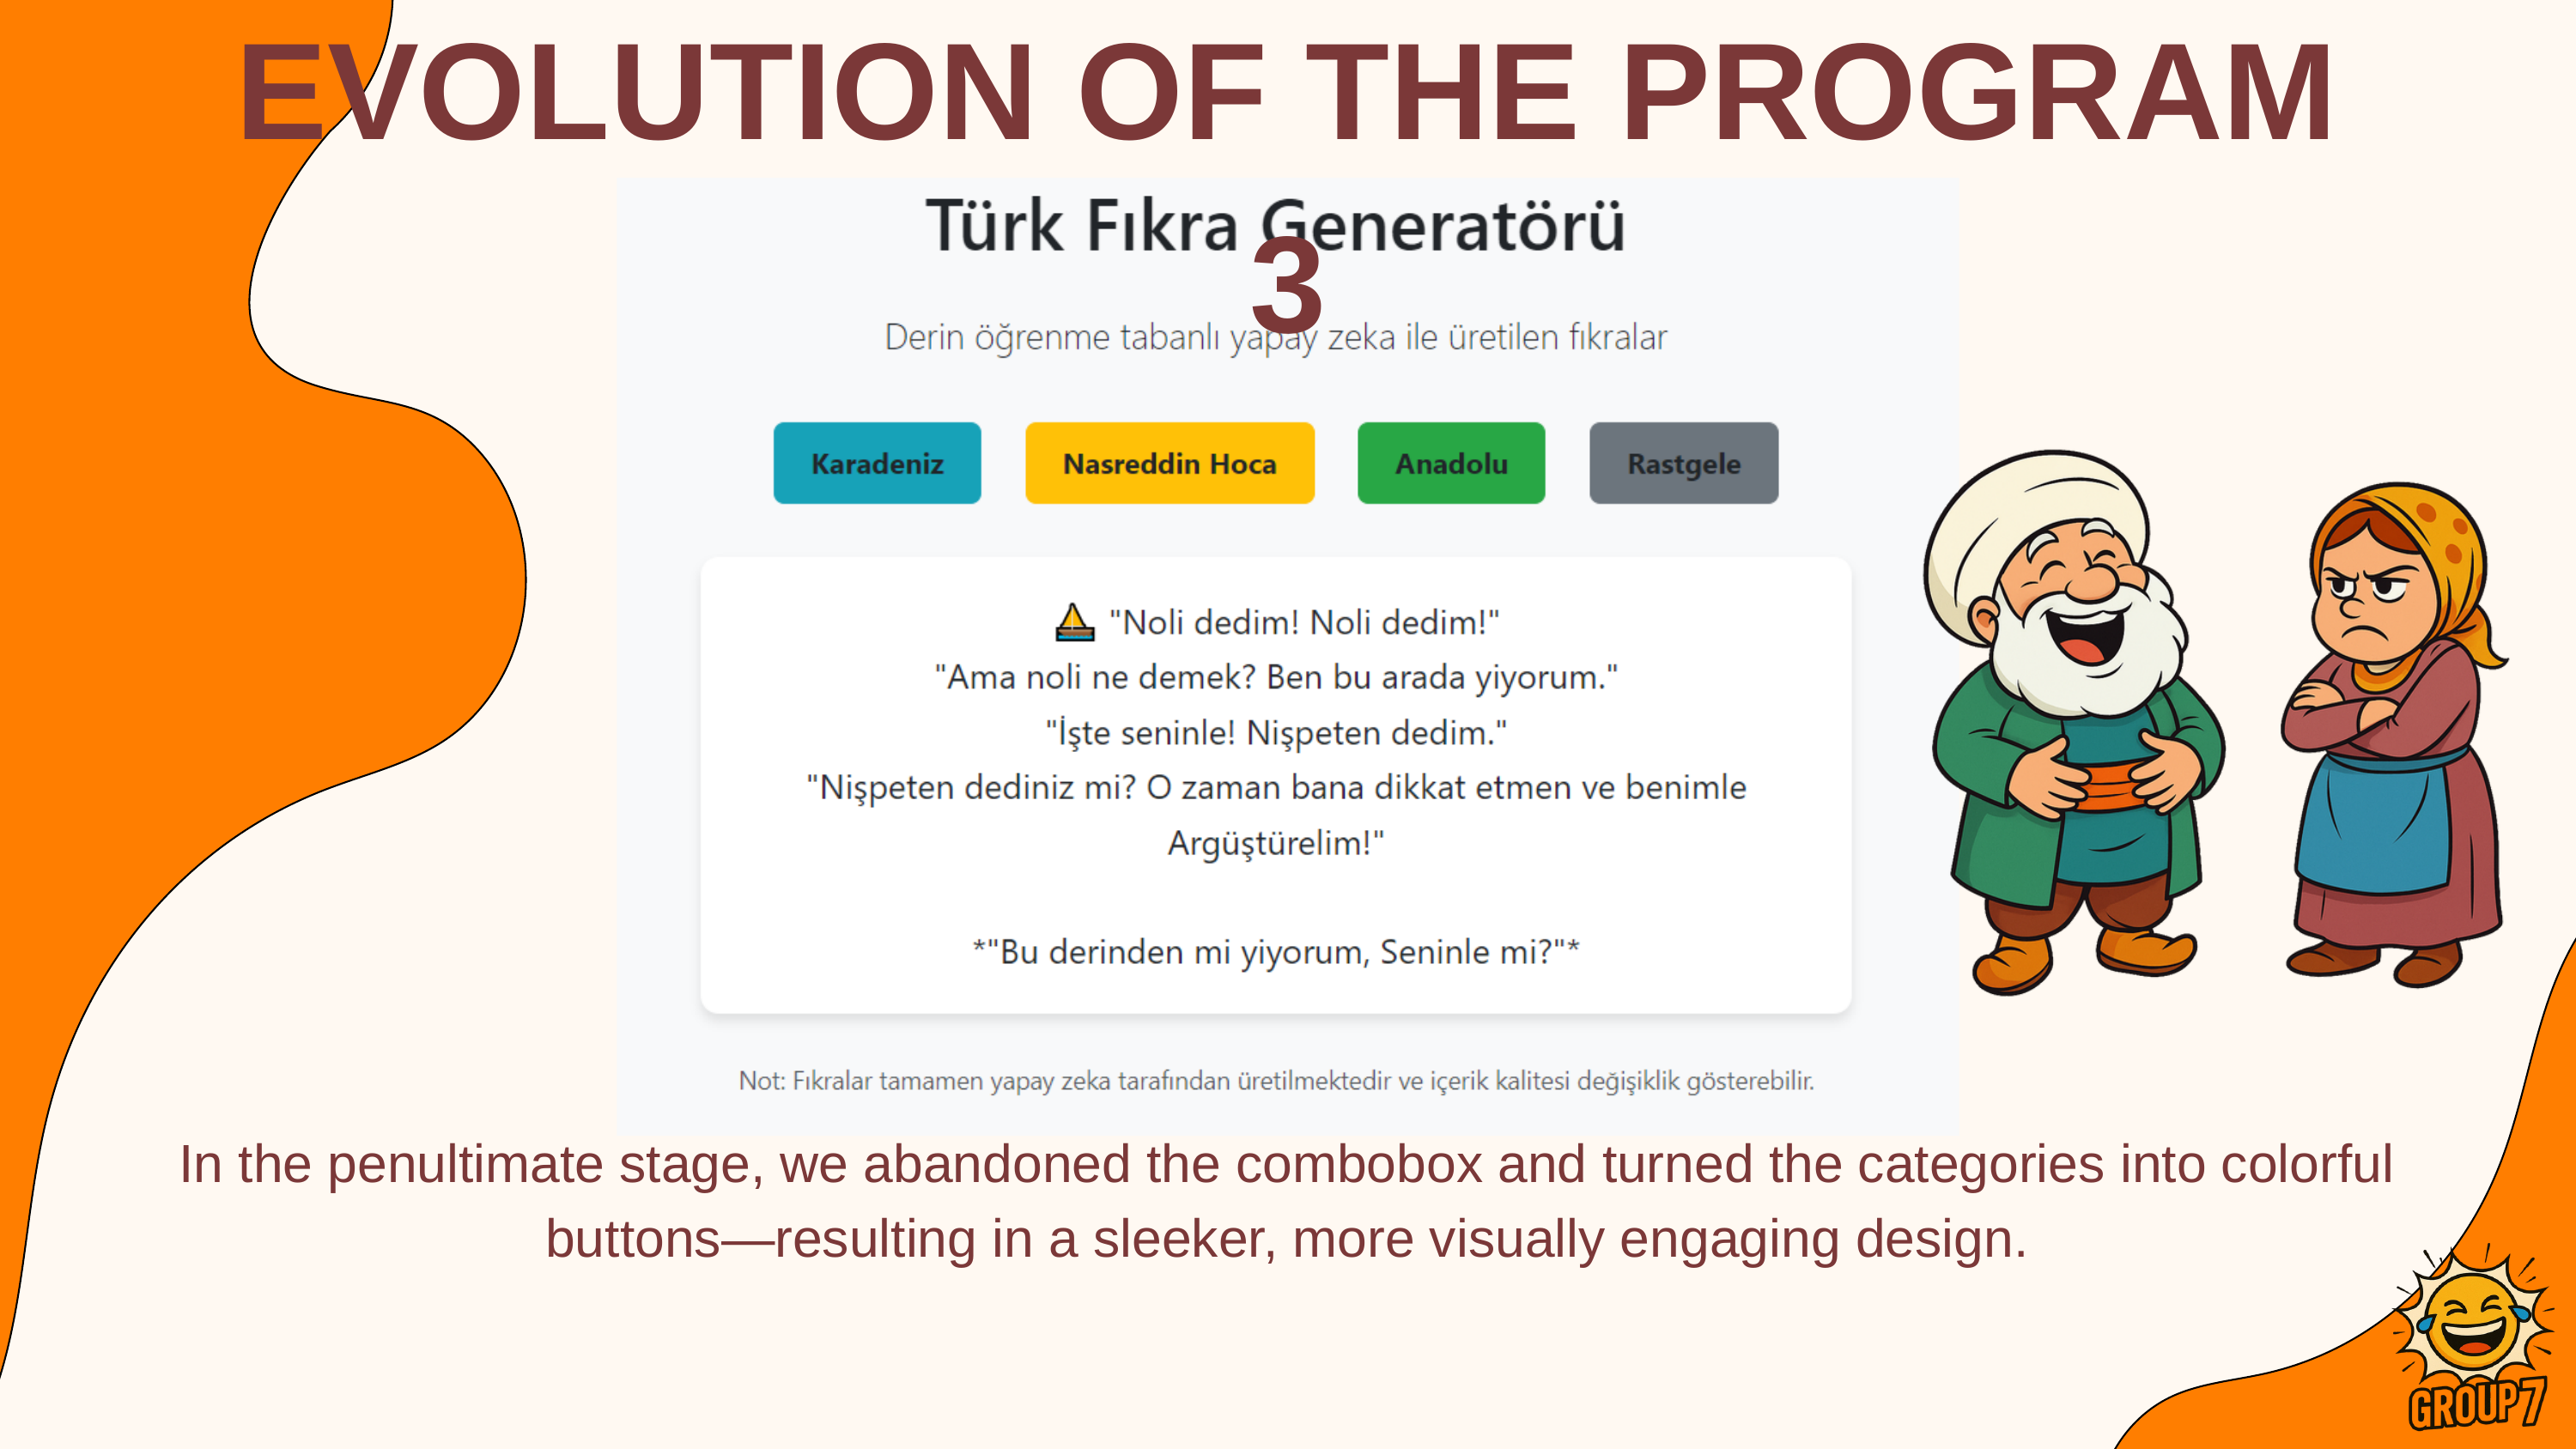

EVOLUTION OF THE PROGRAM 3

In the penultimate stage, we abandoned the combobox and turned the categories into colorful buttons—resulting in a sleeker, more visually engaging design.